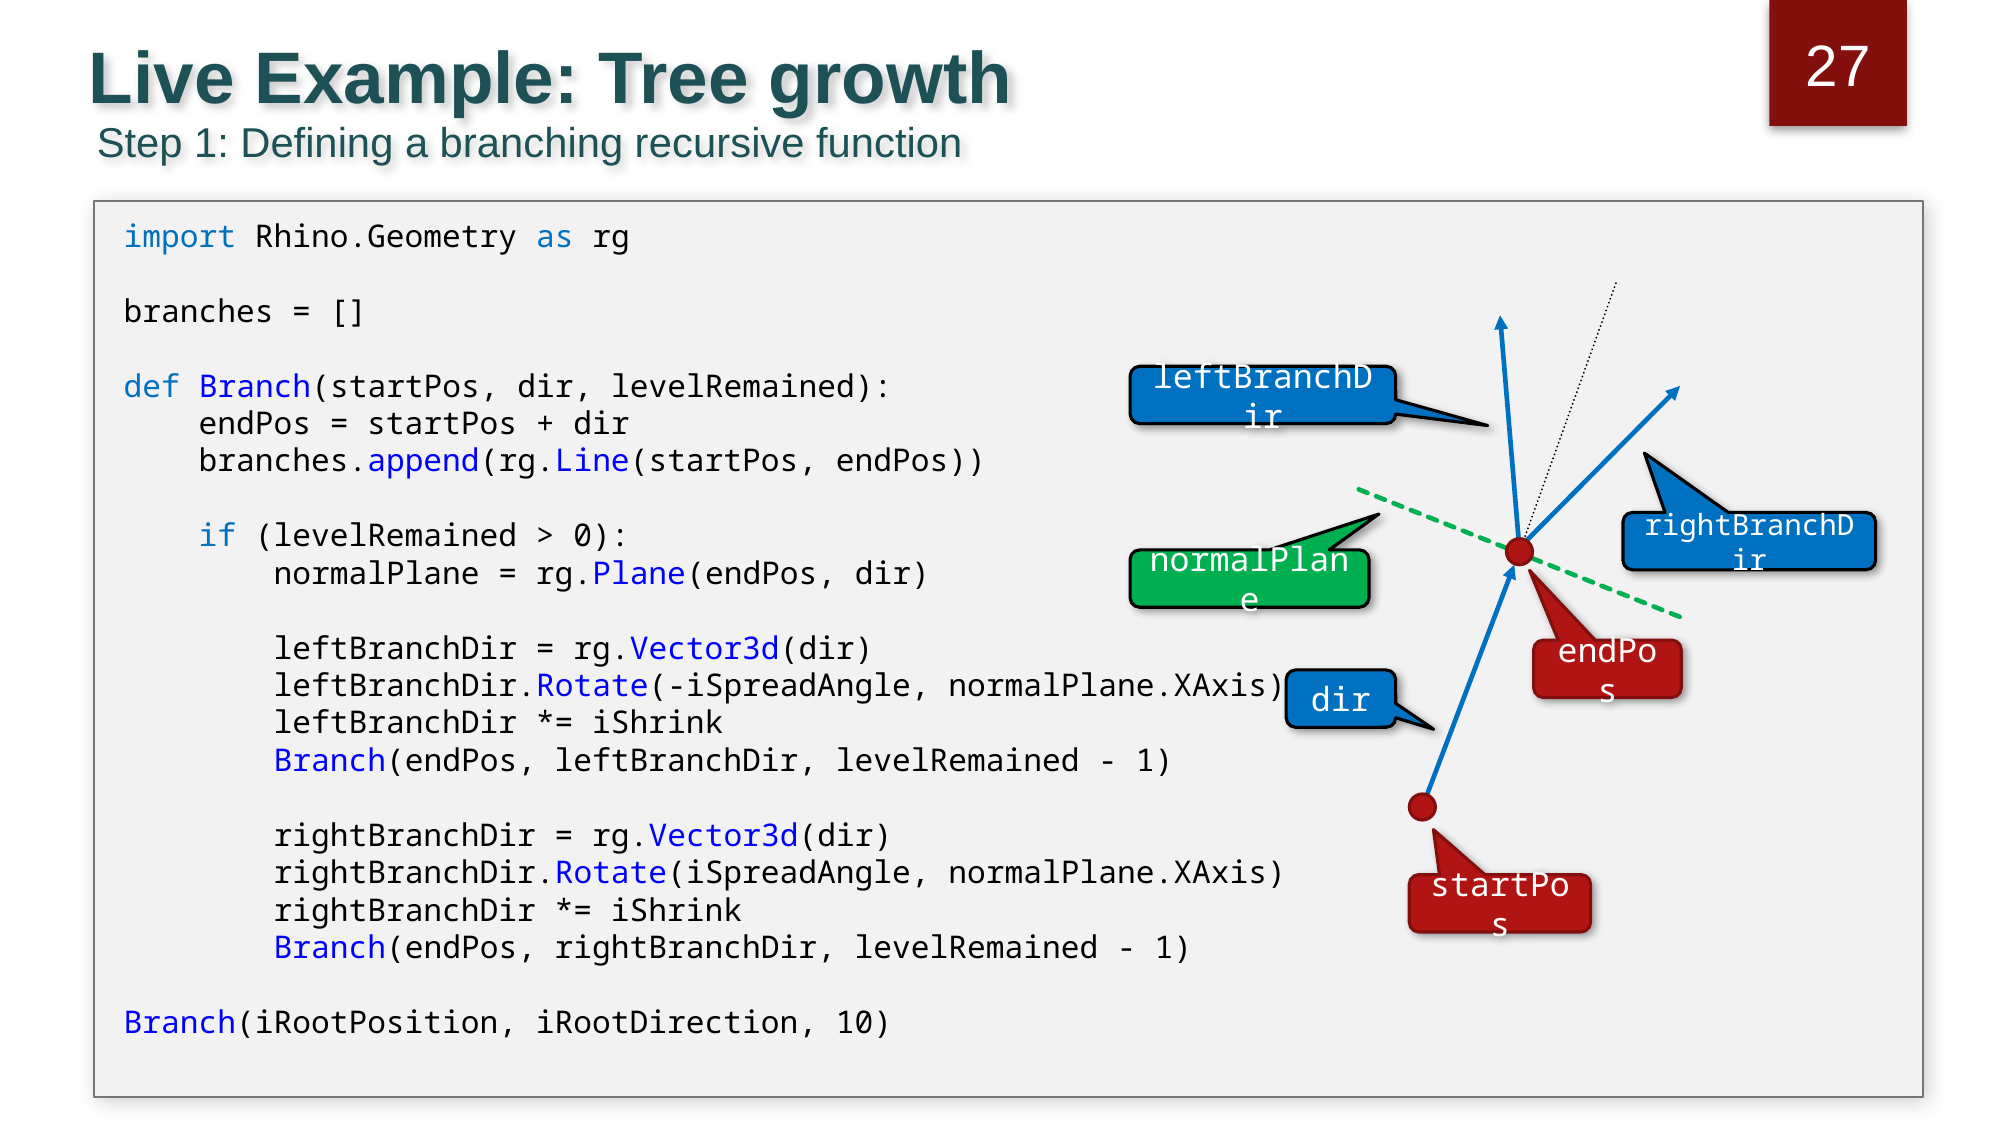

27
# Live Example: Tree growth
Step 1: Defining a branching recursive function
import Rhino.Geometry as rg

branches = []

def Branch(startPos, dir, levelRemained):
    endPos = startPos + dir
    branches.append(rg.Line(startPos, endPos))

    if (levelRemained > 0):
        normalPlane = rg.Plane(endPos, dir)

        leftBranchDir = rg.Vector3d(dir)
        leftBranchDir.Rotate(-iSpreadAngle, normalPlane.XAxis)
        leftBranchDir *= iShrink
        Branch(endPos, leftBranchDir, levelRemained - 1)

        rightBranchDir = rg.Vector3d(dir)
        rightBranchDir.Rotate(iSpreadAngle, normalPlane.XAxis)
        rightBranchDir *= iShrink
        Branch(endPos, rightBranchDir, levelRemained - 1)

Branch(iRootPosition, iRootDirection, 10)

leftBranchDir
rightBranchDir

normalPlane
endPos
dir

startPos